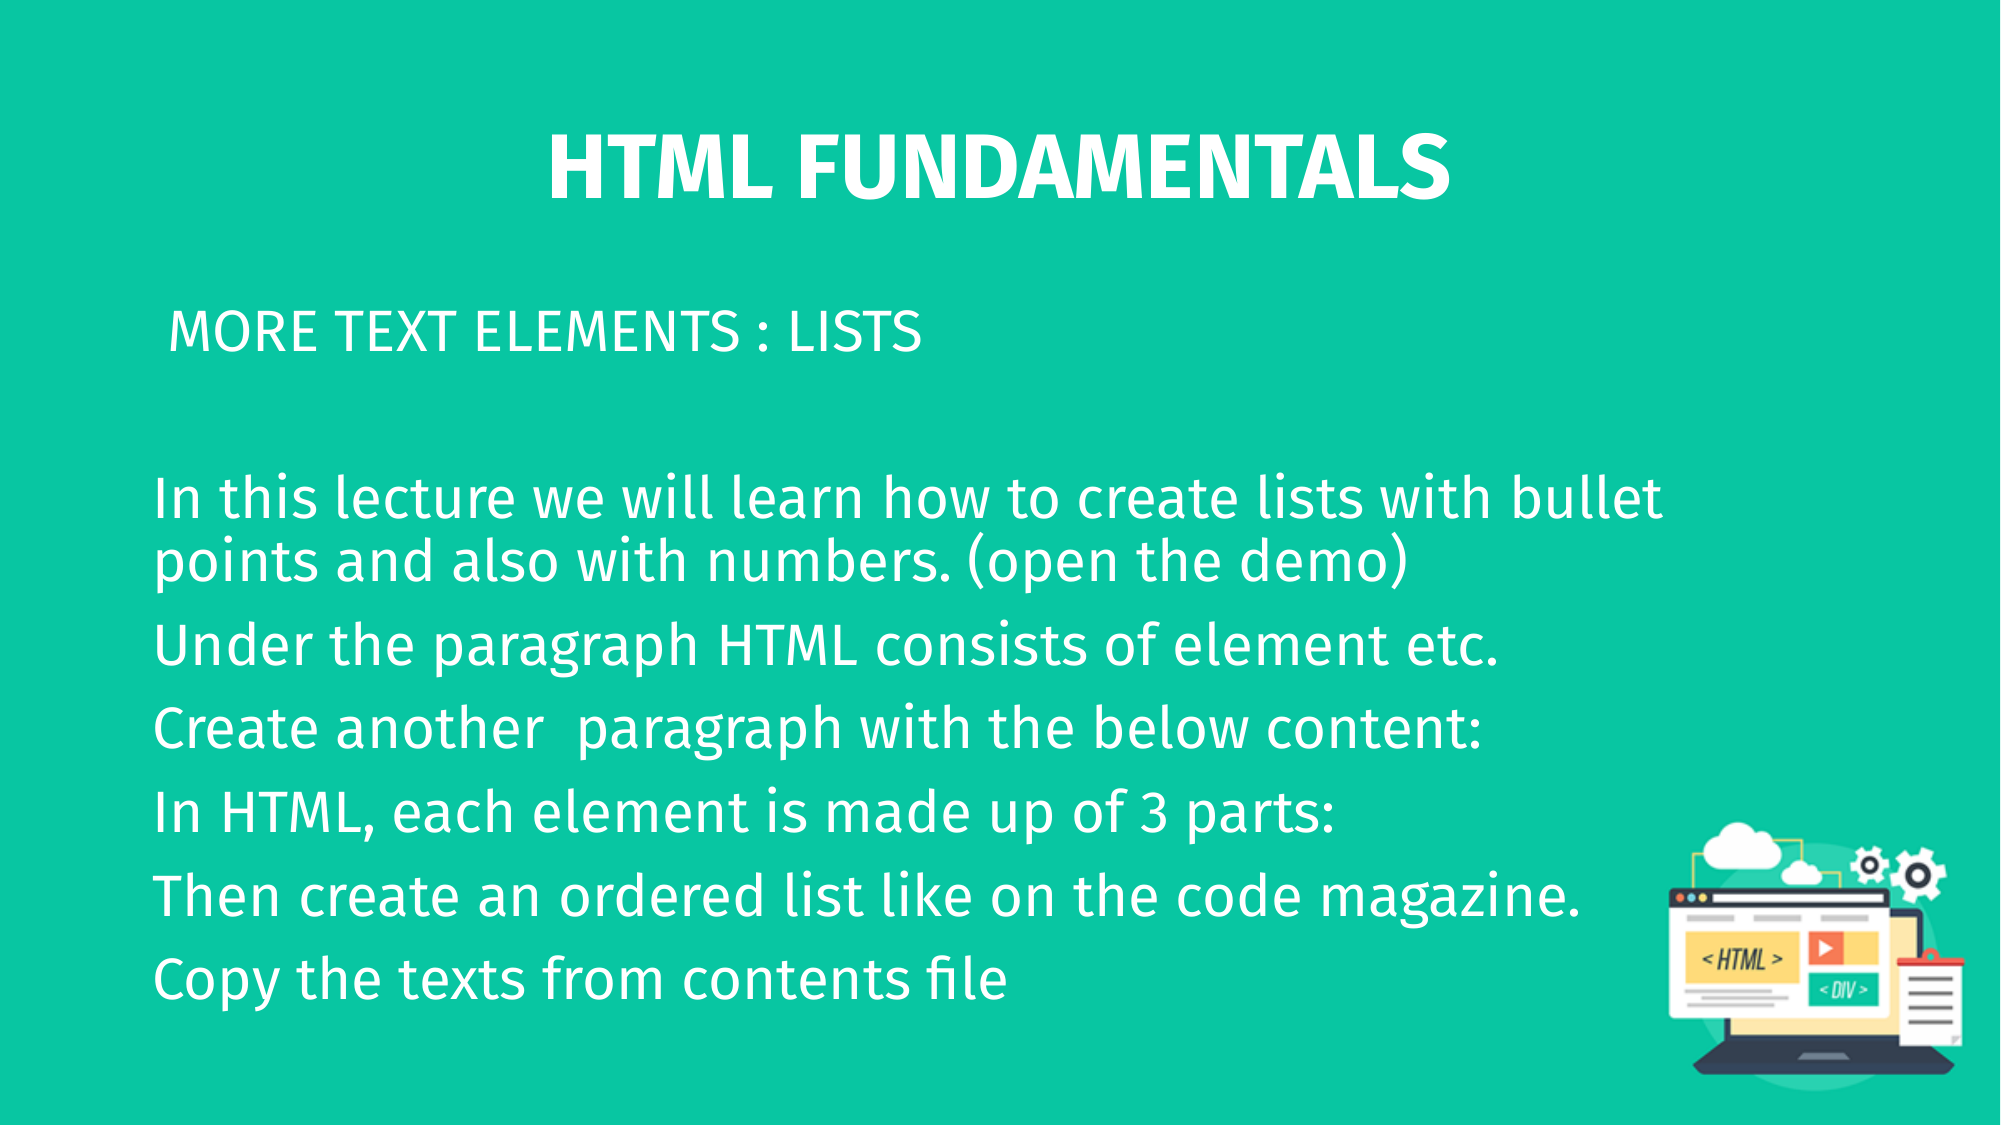

# HTML FUNDAMENTALS
 MORE TEXT ELEMENTS : LISTS

In this lecture we will learn how to create lists with bullet points and also with numbers. (open the demo)
Under the paragraph HTML consists of element etc.
Create another  paragraph with the below content:
In HTML, each element is made up of 3 parts:
Then create an ordered list like on the code magazine.
Copy the texts from contents file